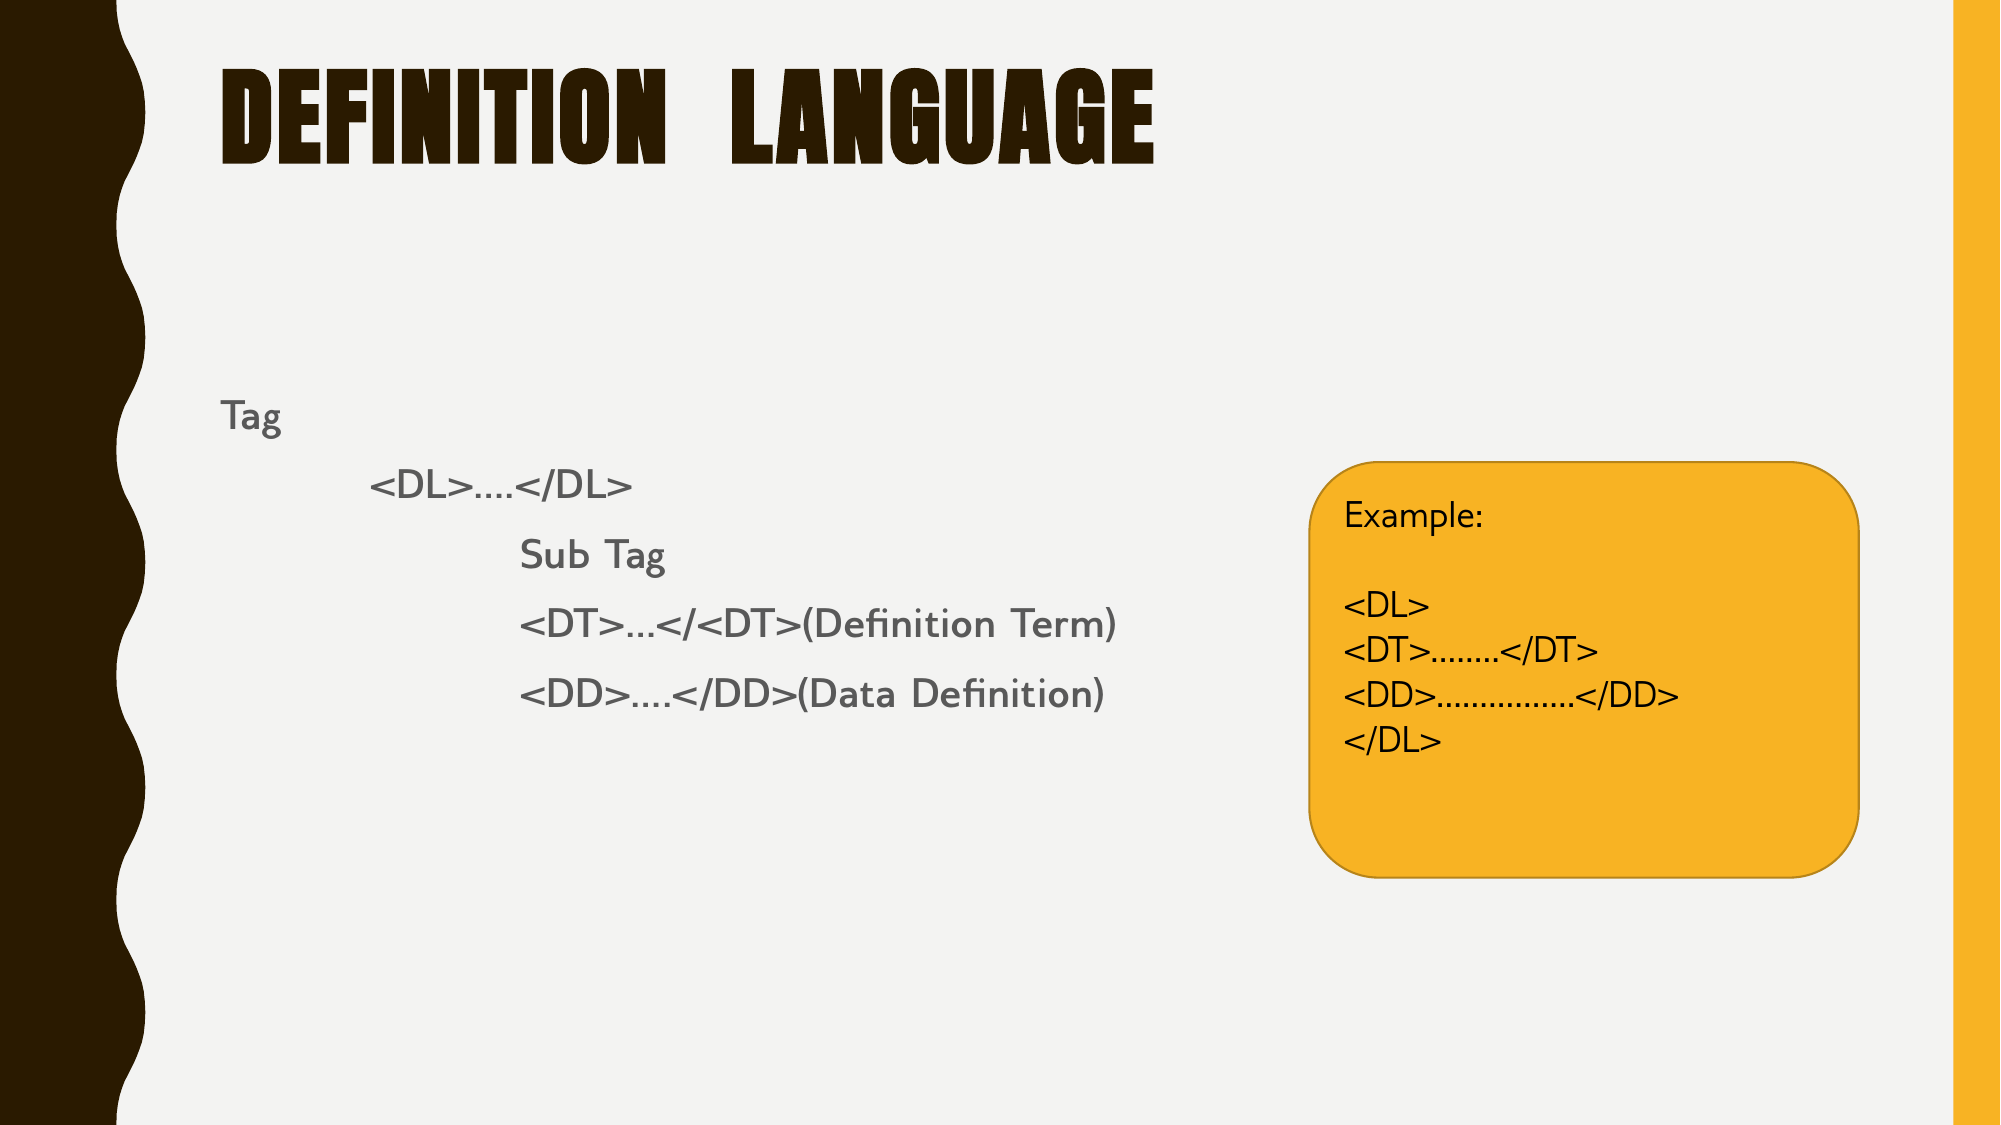

# Definition  Language
Tag
	<DL>….</DL>
		Sub Tag
		<DT>…</<DT>(Definition Term)
		<DD>….</DD>(Data Definition)

Example:

<DL>
<DT>……..</DT>
<DD>…………….</DD>
</DL>